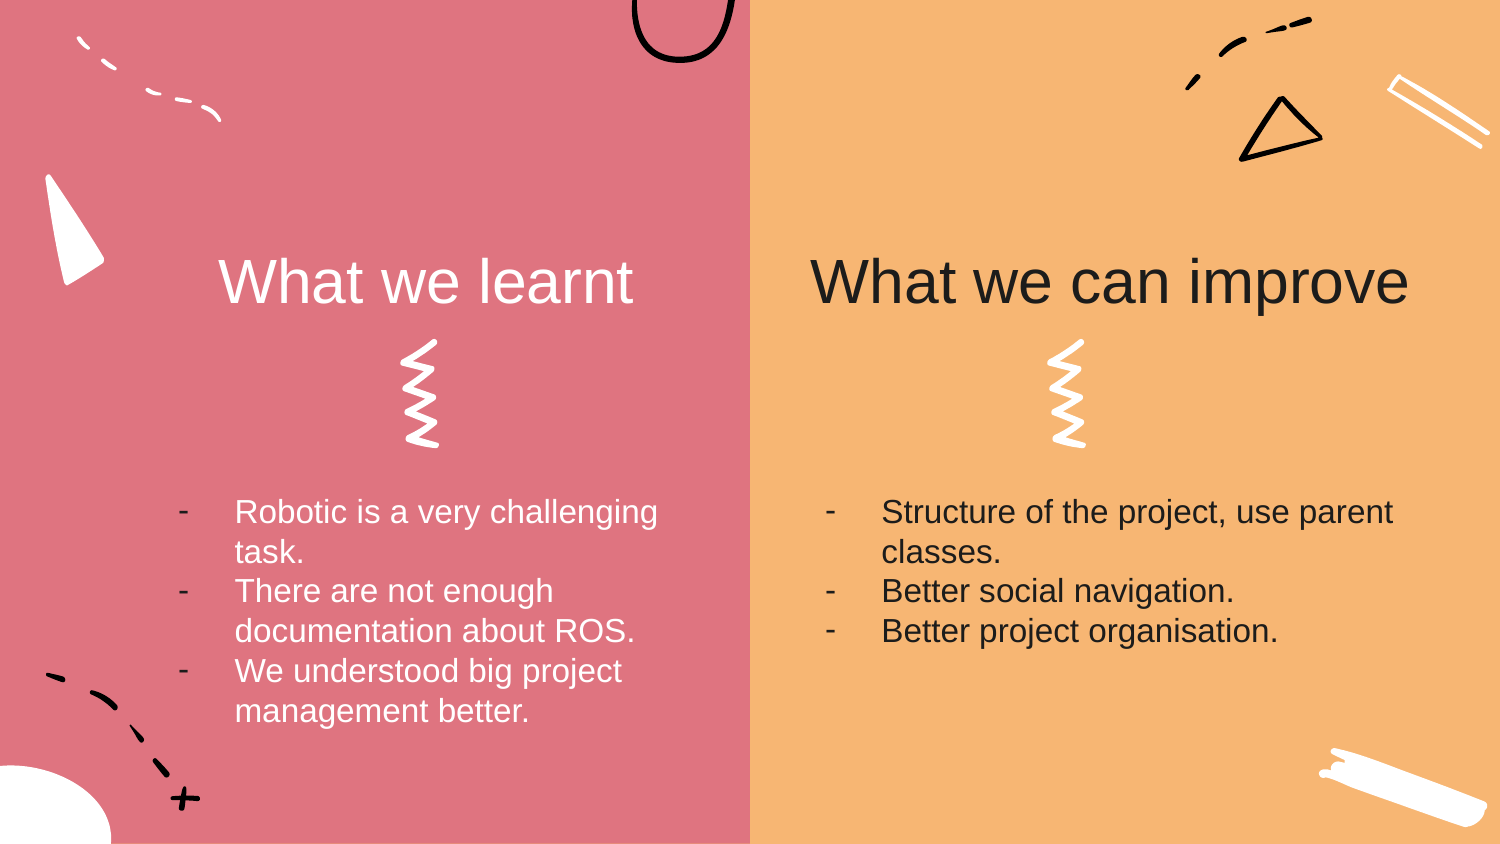

What we learnt
What we can improve

Robotic is a very challenging task.
There are not enough documentation about ROS.
We understood big project management better.
Structure of the project, use parent classes.
Better social navigation.
Better project organisation.